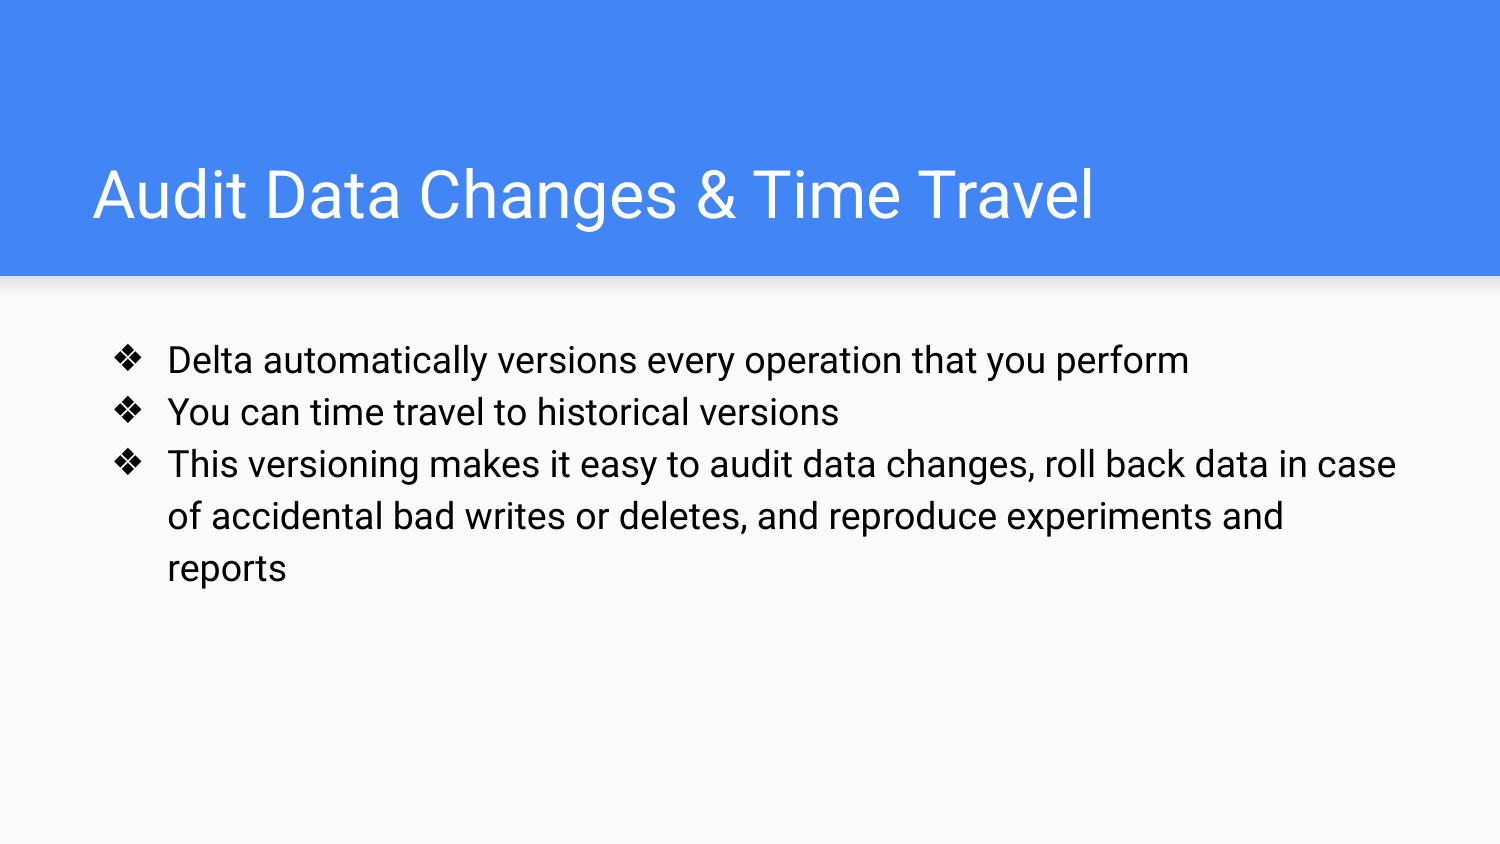

# Audit Data Changes & Time Travel
Delta automatically versions every operation that you perform
You can time travel to historical versions
This versioning makes it easy to audit data changes, roll back data in case of accidental bad writes or deletes, and reproduce experiments and reports